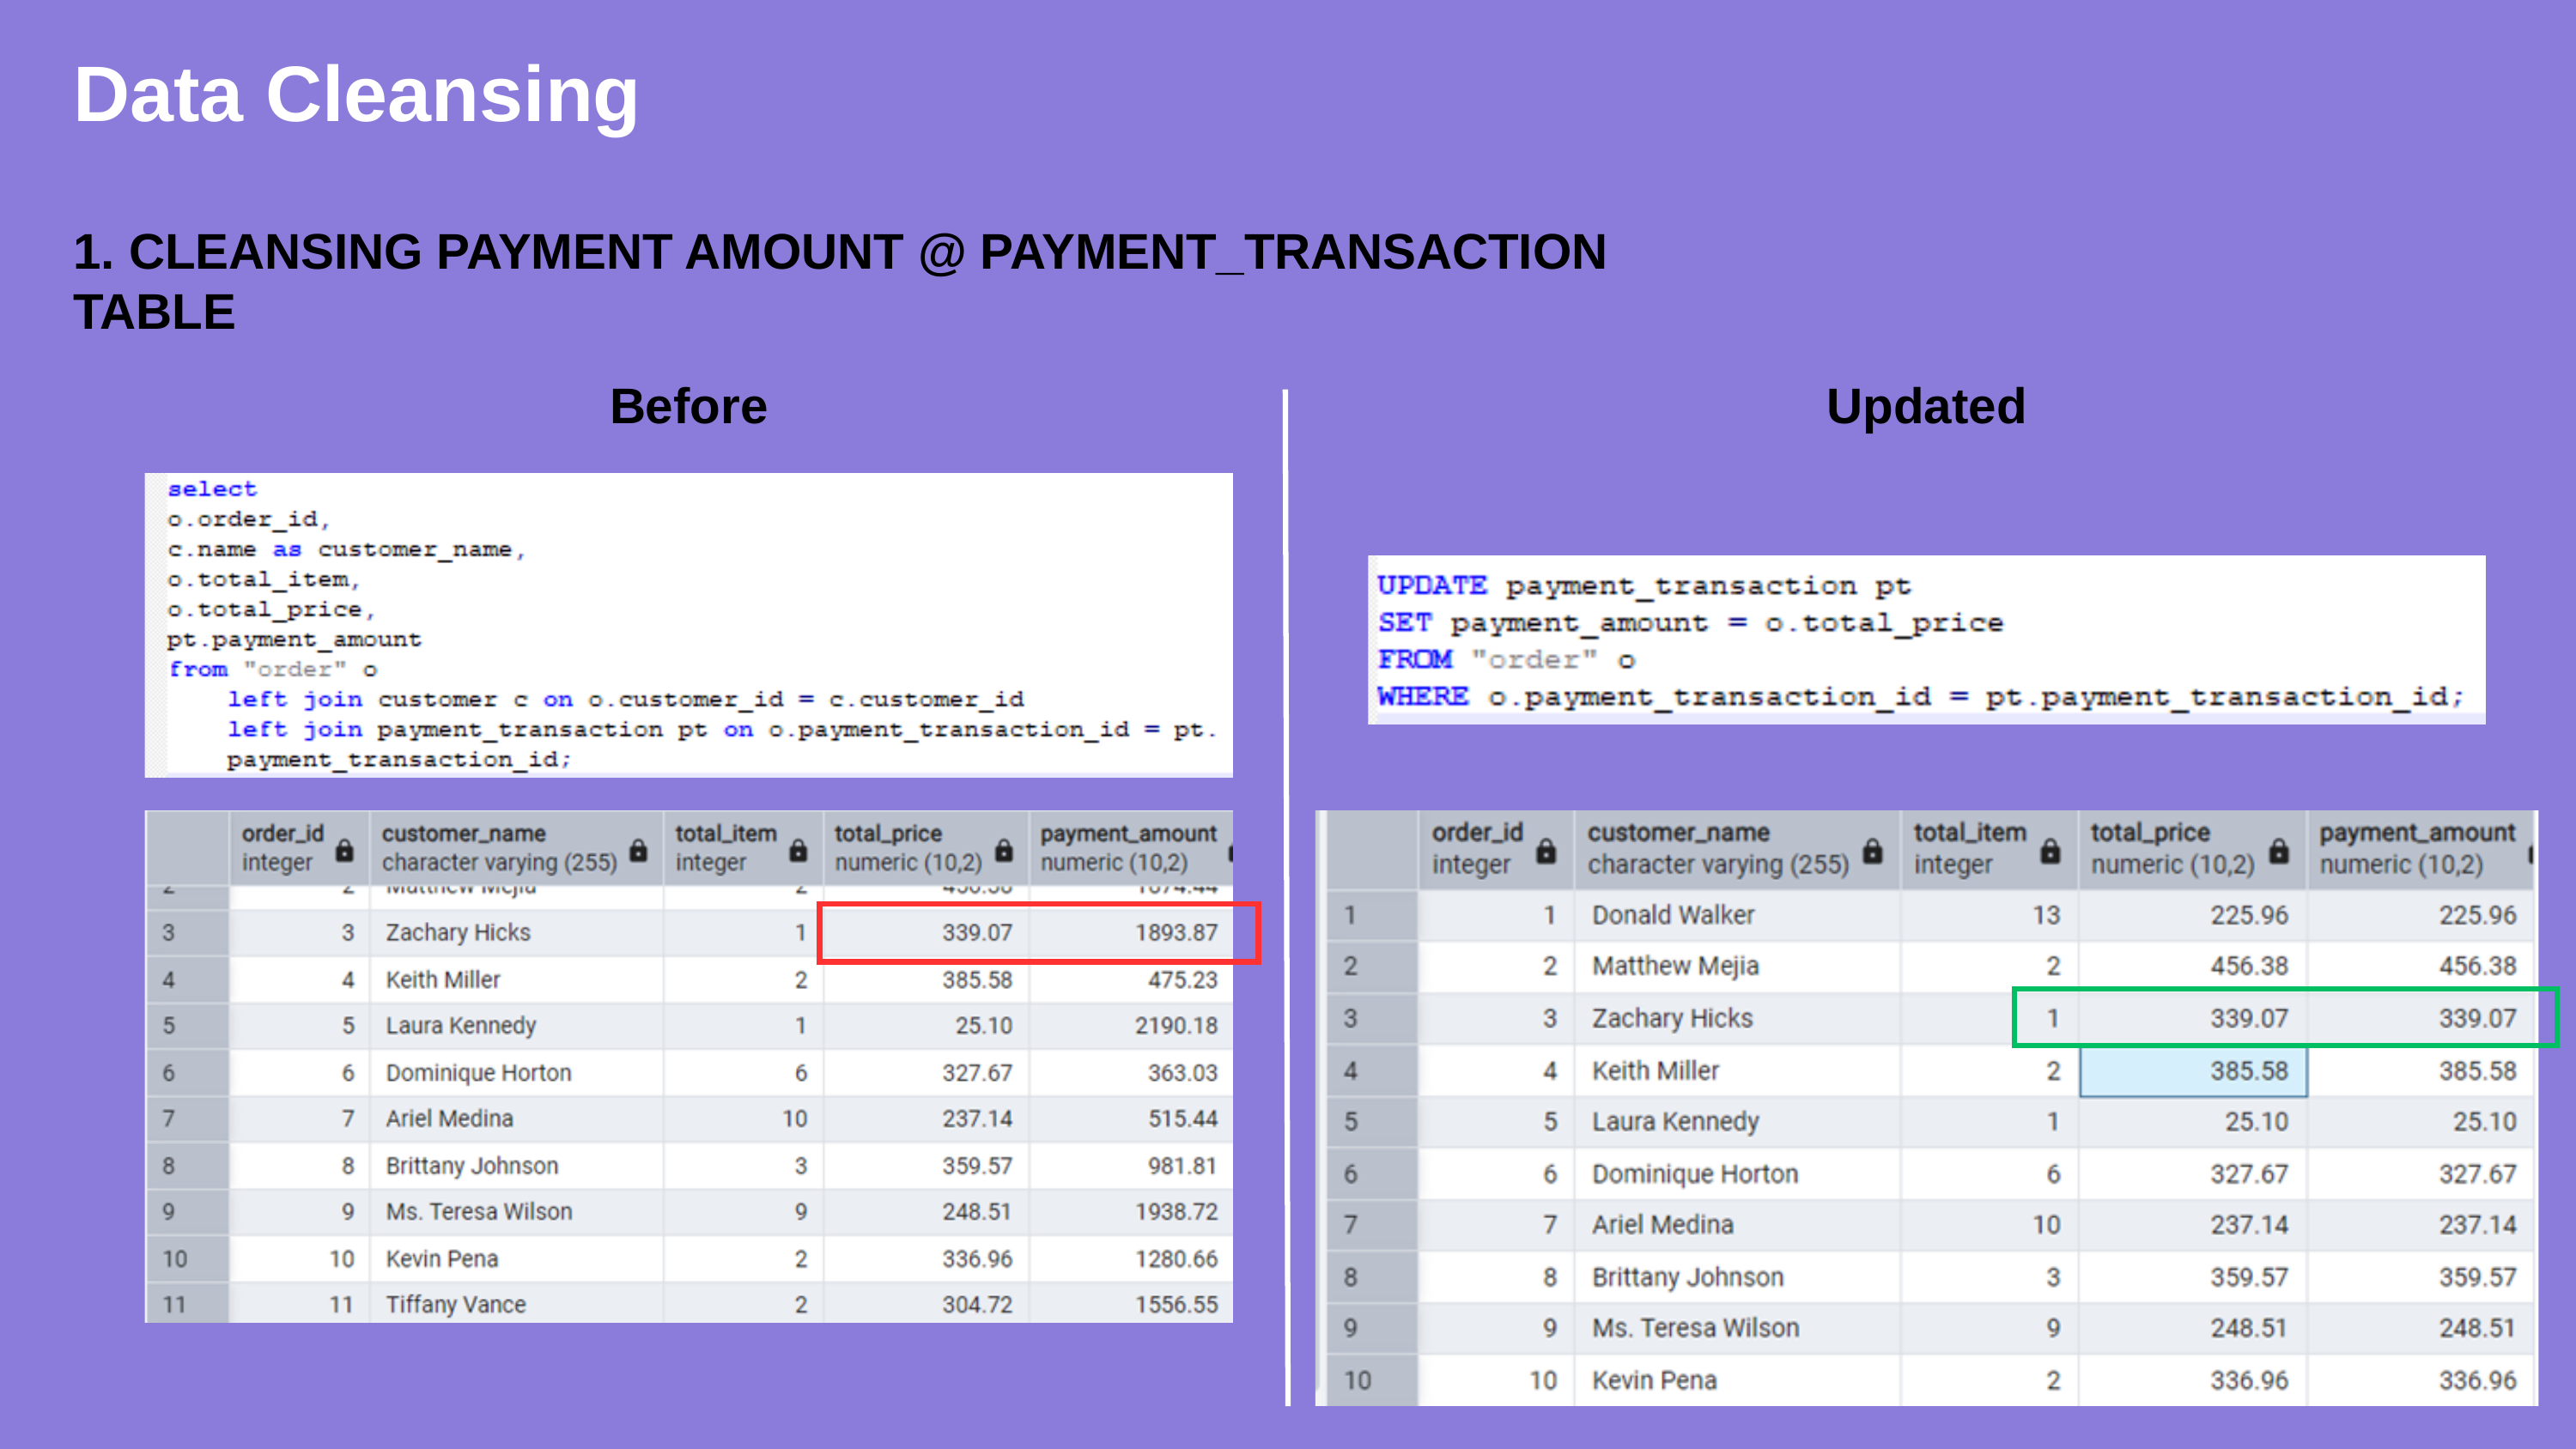

Data Cleansing
1. CLEANSING PAYMENT AMOUNT @ PAYMENT_TRANSACTION TABLE
Before
Updated